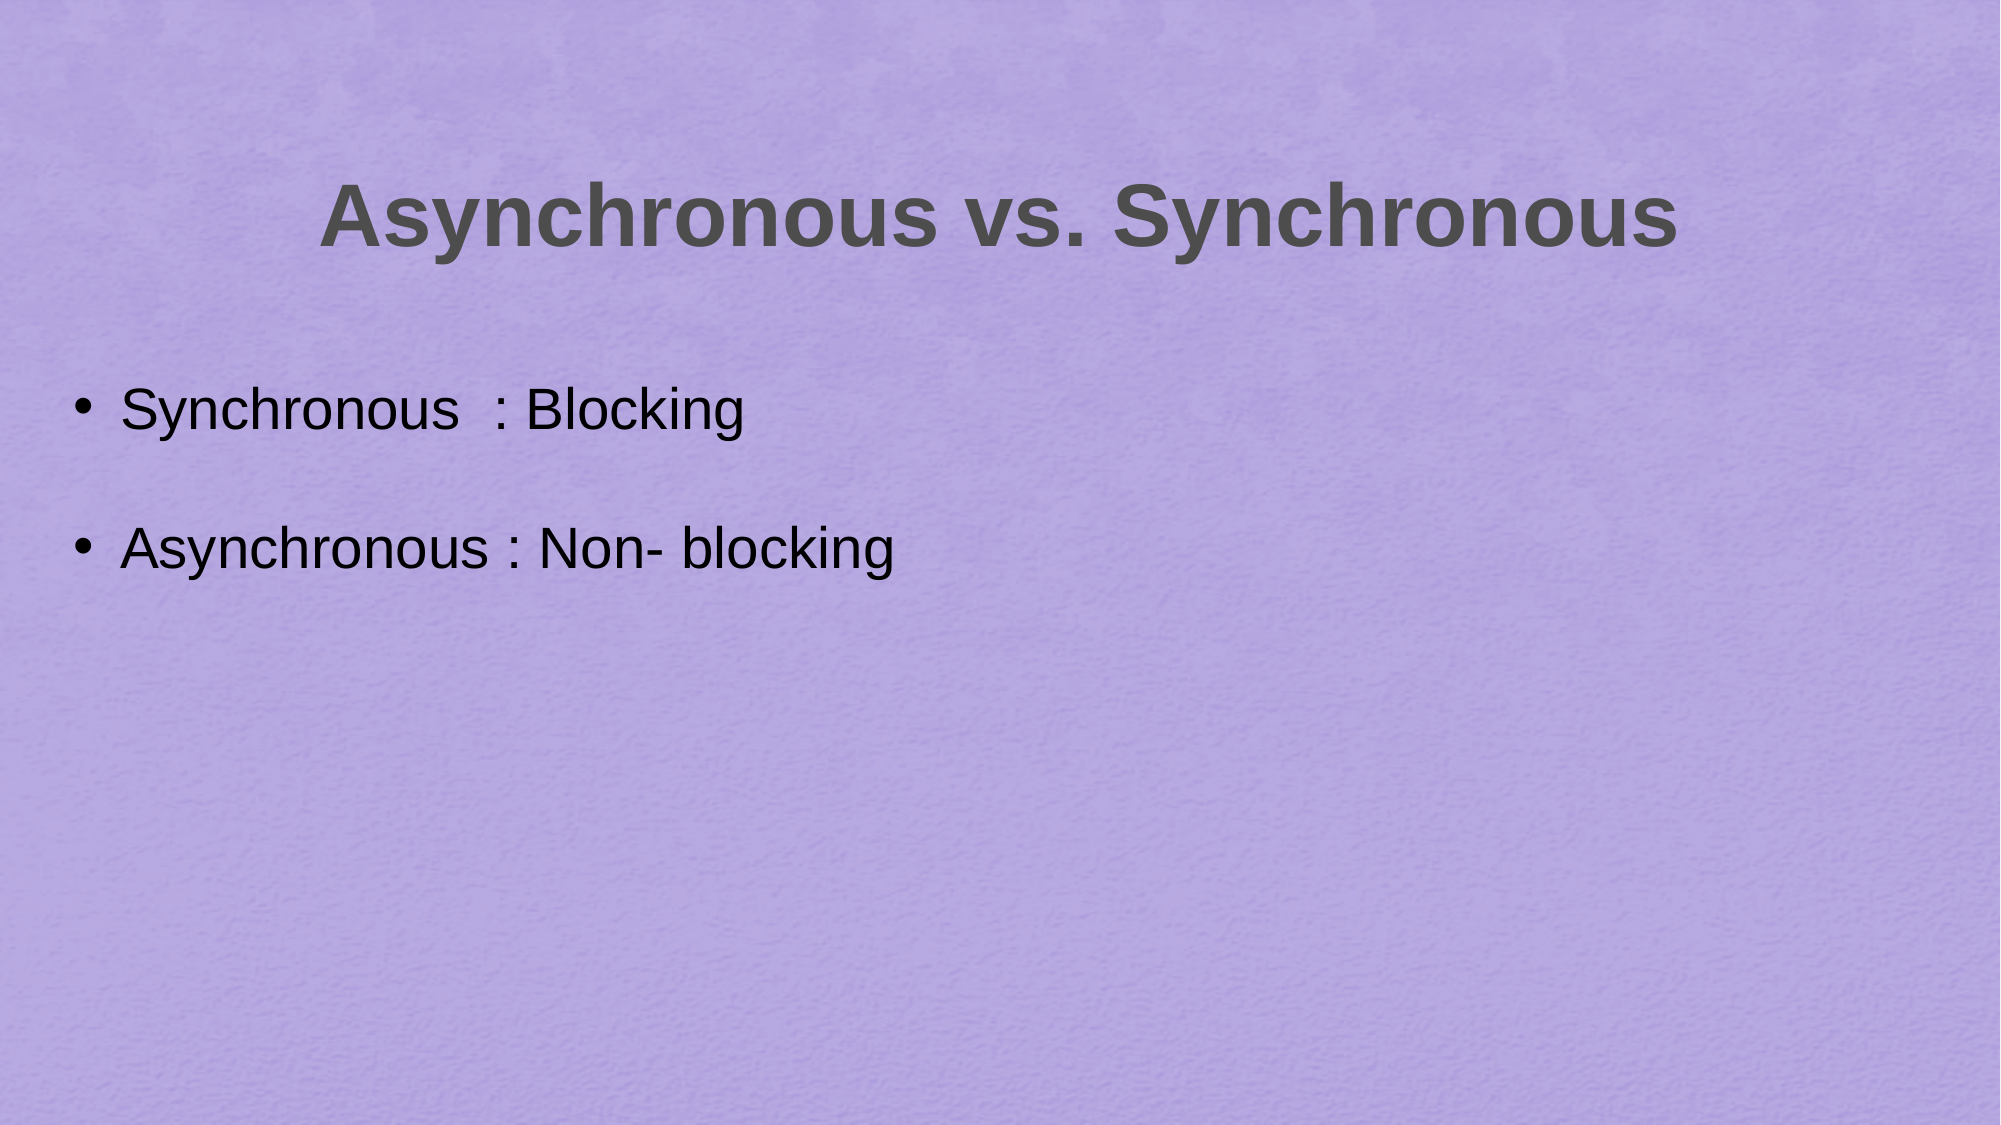

# Asynchronous vs. Synchronous
Synchronous  : Blocking
Asynchronous : Non- blocking